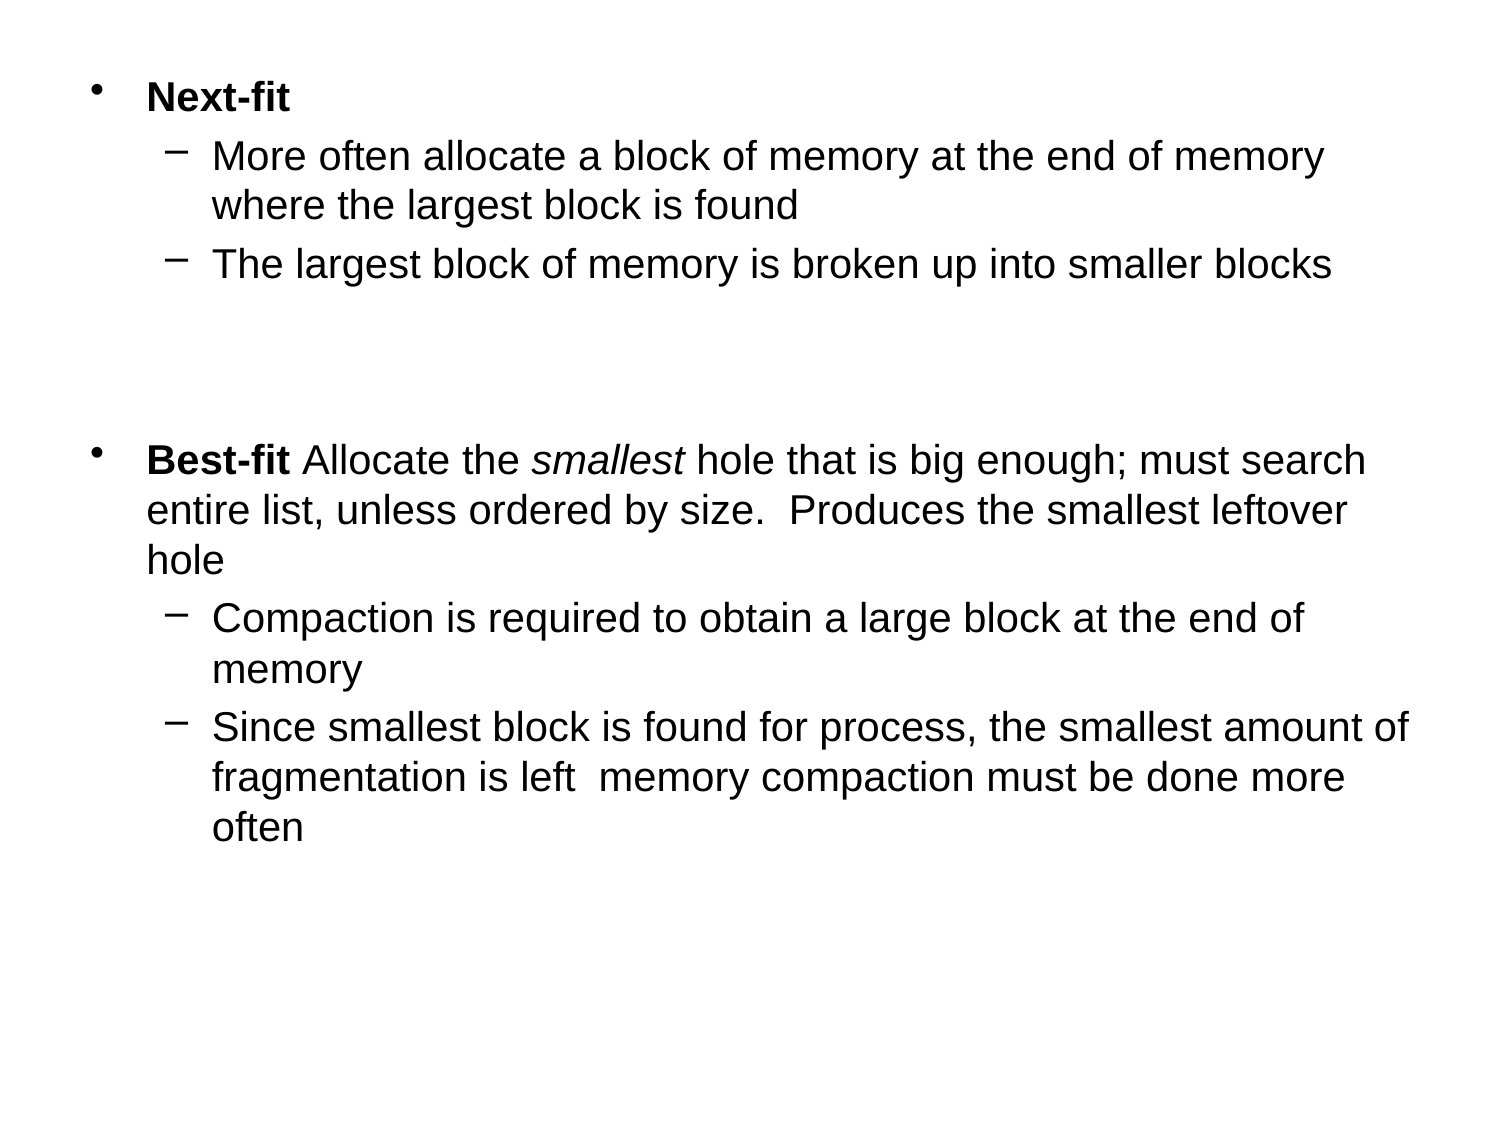

Next-fit
More often allocate a block of memory at the end of memory where the largest block is found
The largest block of memory is broken up into smaller blocks

Best-fit Allocate the smallest hole that is big enough; must search entire list, unless ordered by size.  Produces the smallest leftover hole
Compaction is required to obtain a large block at the end of memory
Since smallest block is found for process, the smallest amount of fragmentation is left  memory compaction must be done more often